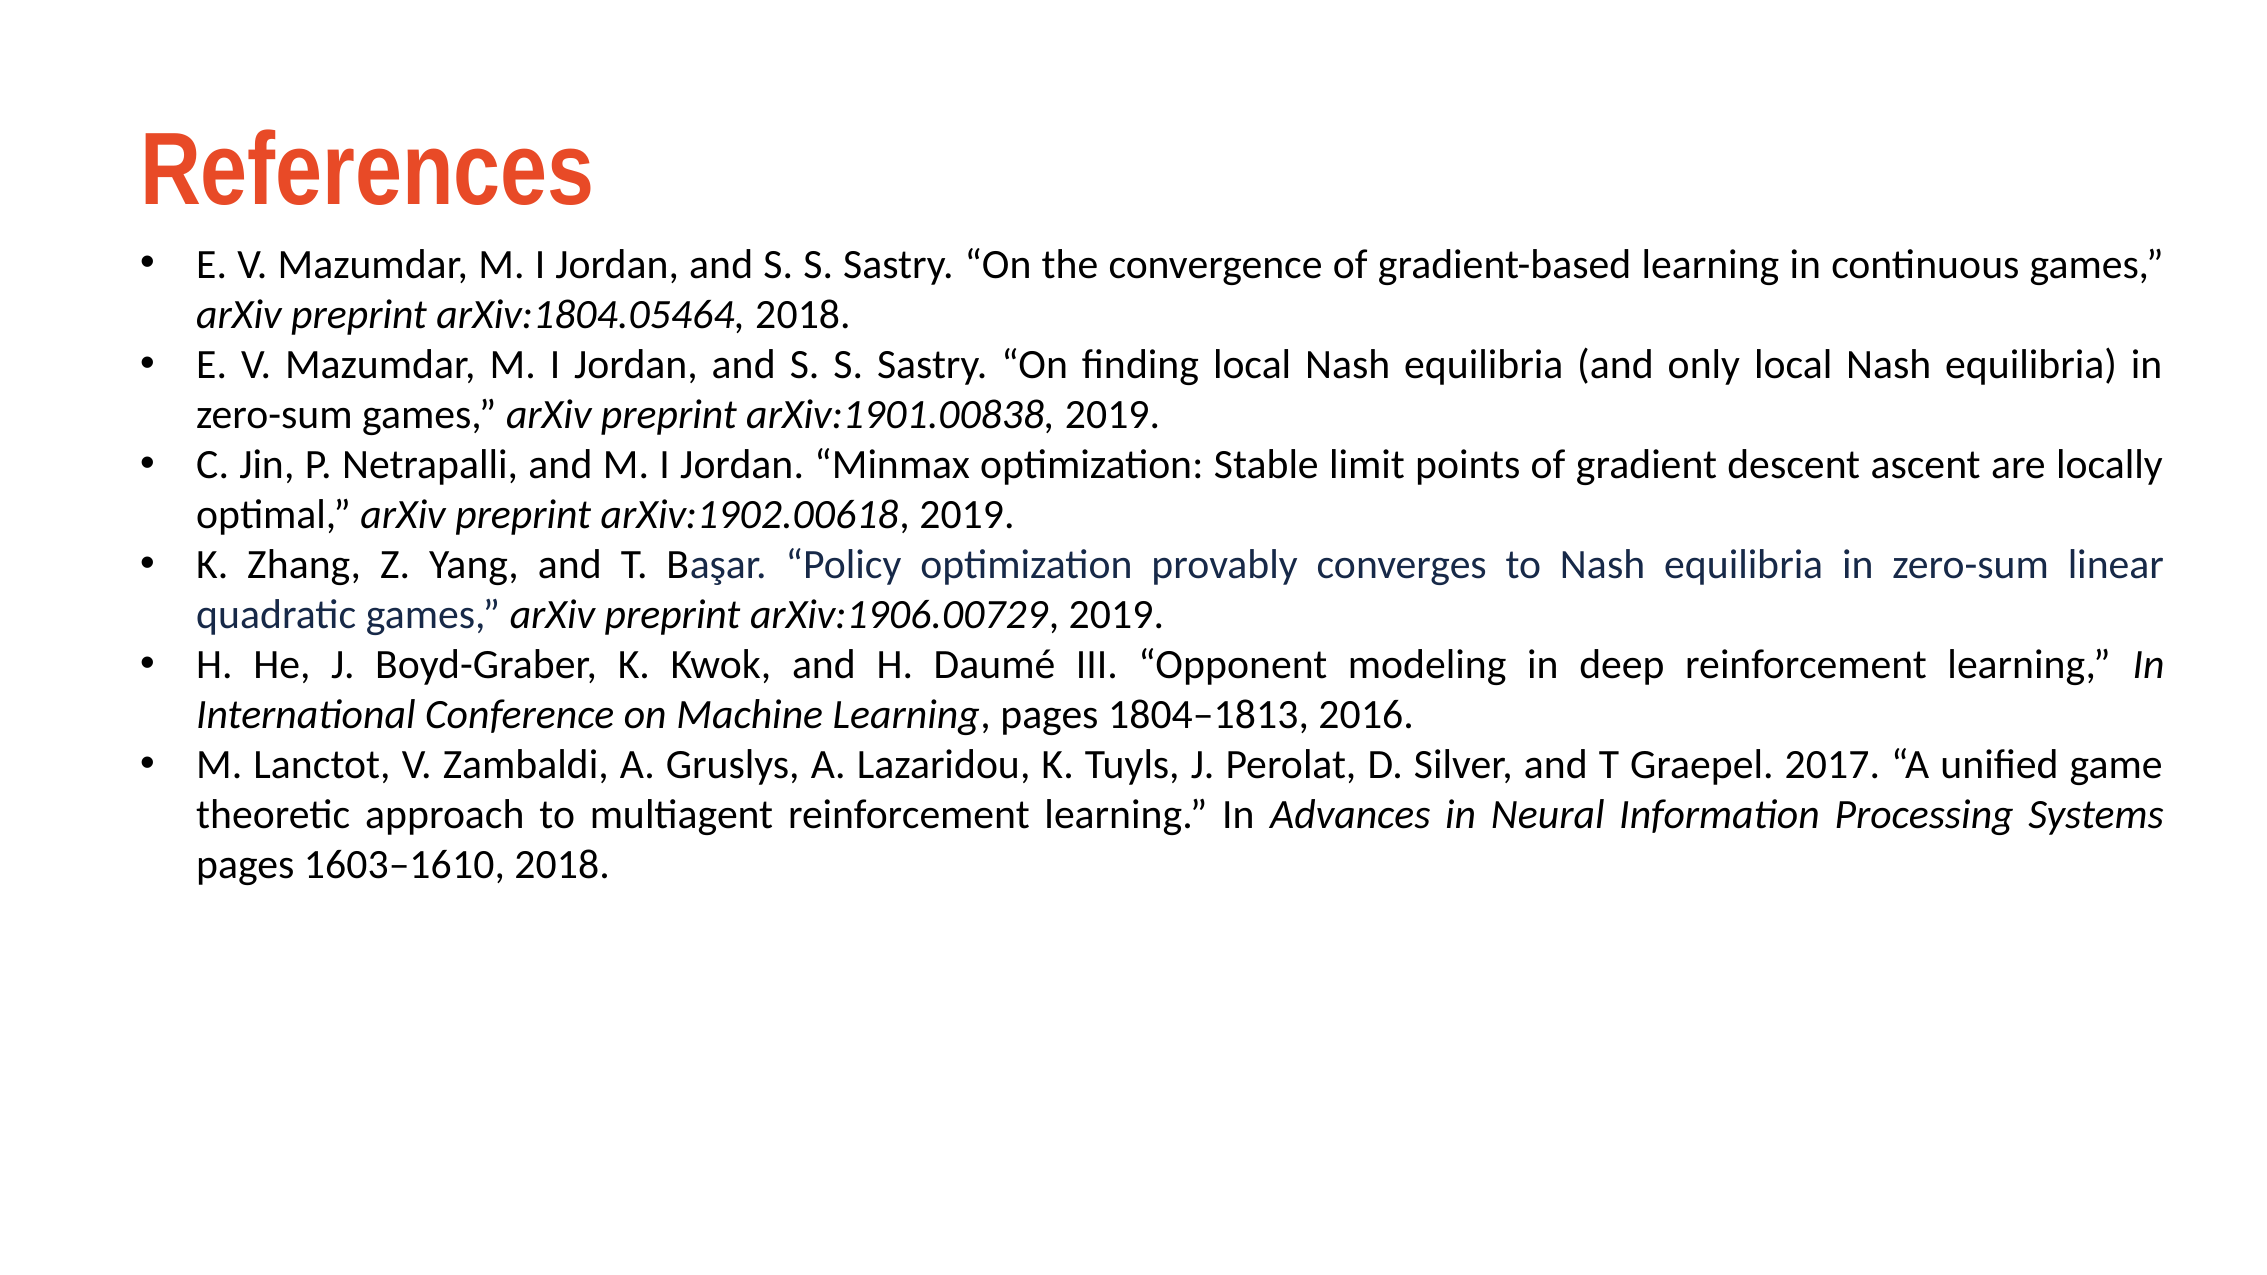

References
E. V. Mazumdar, M. I Jordan, and S. S. Sastry. “On the convergence of gradient-based learning in continuous games,” arXiv preprint arXiv:1804.05464, 2018.
E. V. Mazumdar, M. I Jordan, and S. S. Sastry. “On finding local Nash equilibria (and only local Nash equilibria) in zero-sum games,” arXiv preprint arXiv:1901.00838, 2019.
C. Jin, P. Netrapalli, and M. I Jordan. “Minmax optimization: Stable limit points of gradient descent ascent are locally optimal,” arXiv preprint arXiv:1902.00618, 2019.
K. Zhang, Z. Yang, and T. Başar. “Policy optimization provably converges to Nash equilibria in zero-sum linear quadratic games,” arXiv preprint arXiv:1906.00729, 2019.
H. He, J. Boyd-Graber, K. Kwok, and H. Daumé III. “Opponent modeling in deep reinforcement learning,” In International Conference on Machine Learning, pages 1804–1813, 2016.
M. Lanctot, V. Zambaldi, A. Gruslys, A. Lazaridou, K. Tuyls, J. Perolat, D. Silver, and T Graepel. 2017. “A unified game theoretic approach to multiagent reinforcement learning.” In Advances in Neural Information Processing Systems pages 1603–1610, 2018.